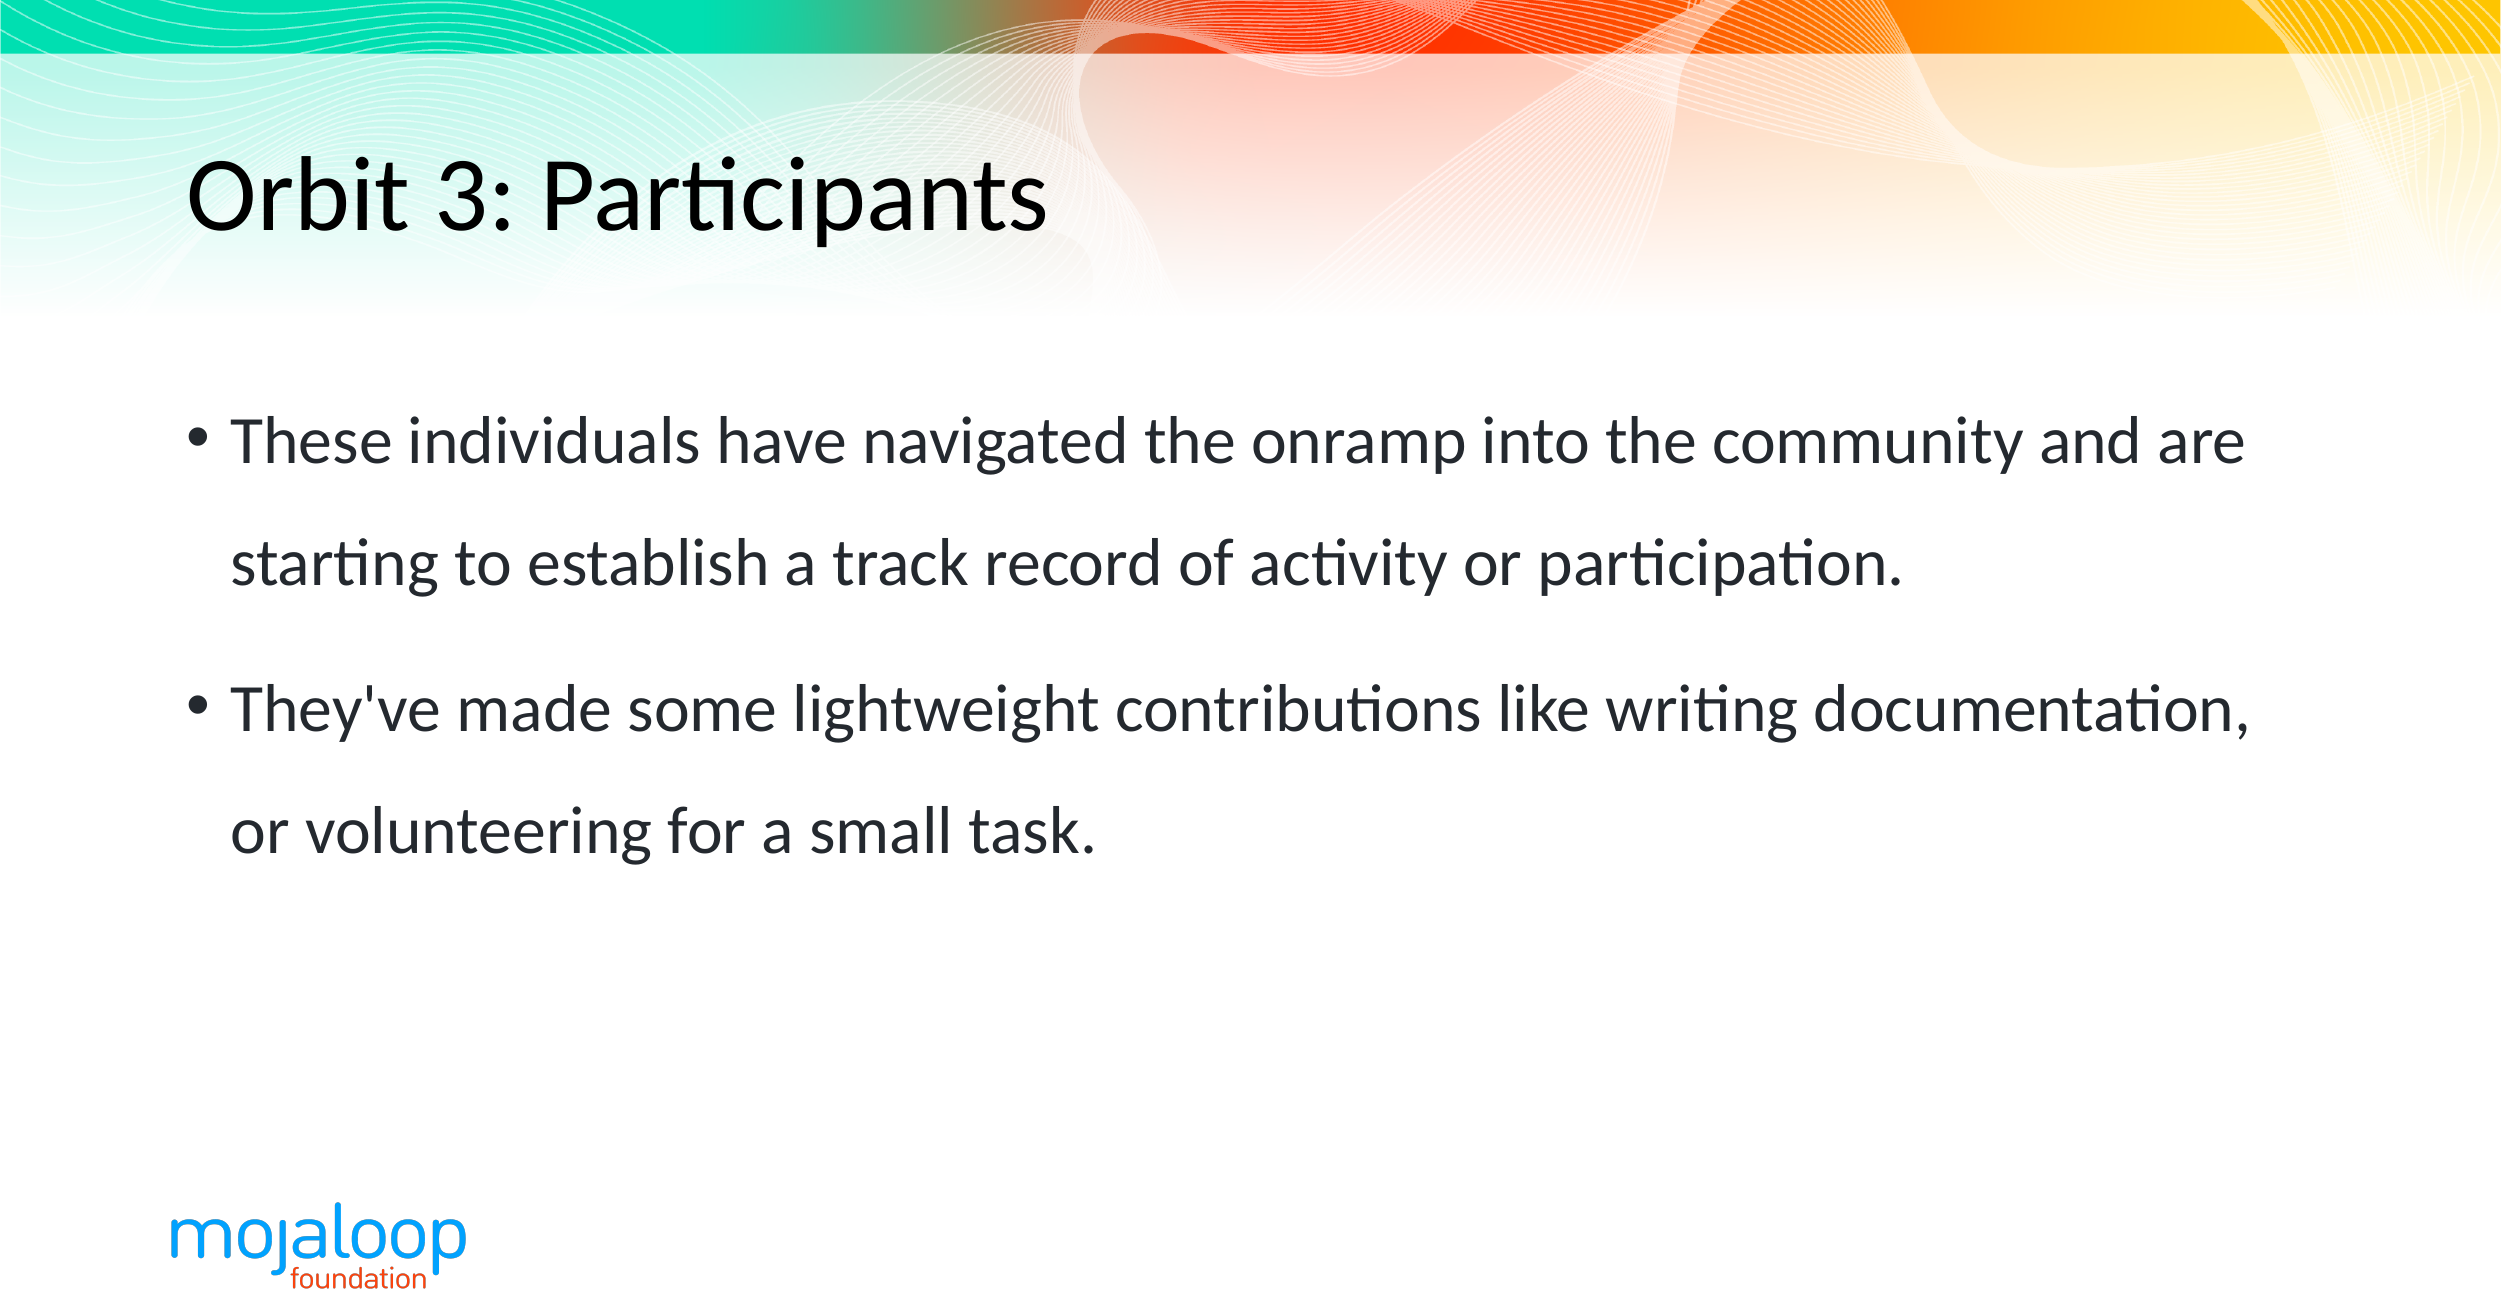

# Orbit 3: Participants
These individuals have navigated the onramp into the community and are starting to establish a track record of activity or participation.
They've made some lightweight contributions like writing documentation, or volunteering for a small task.